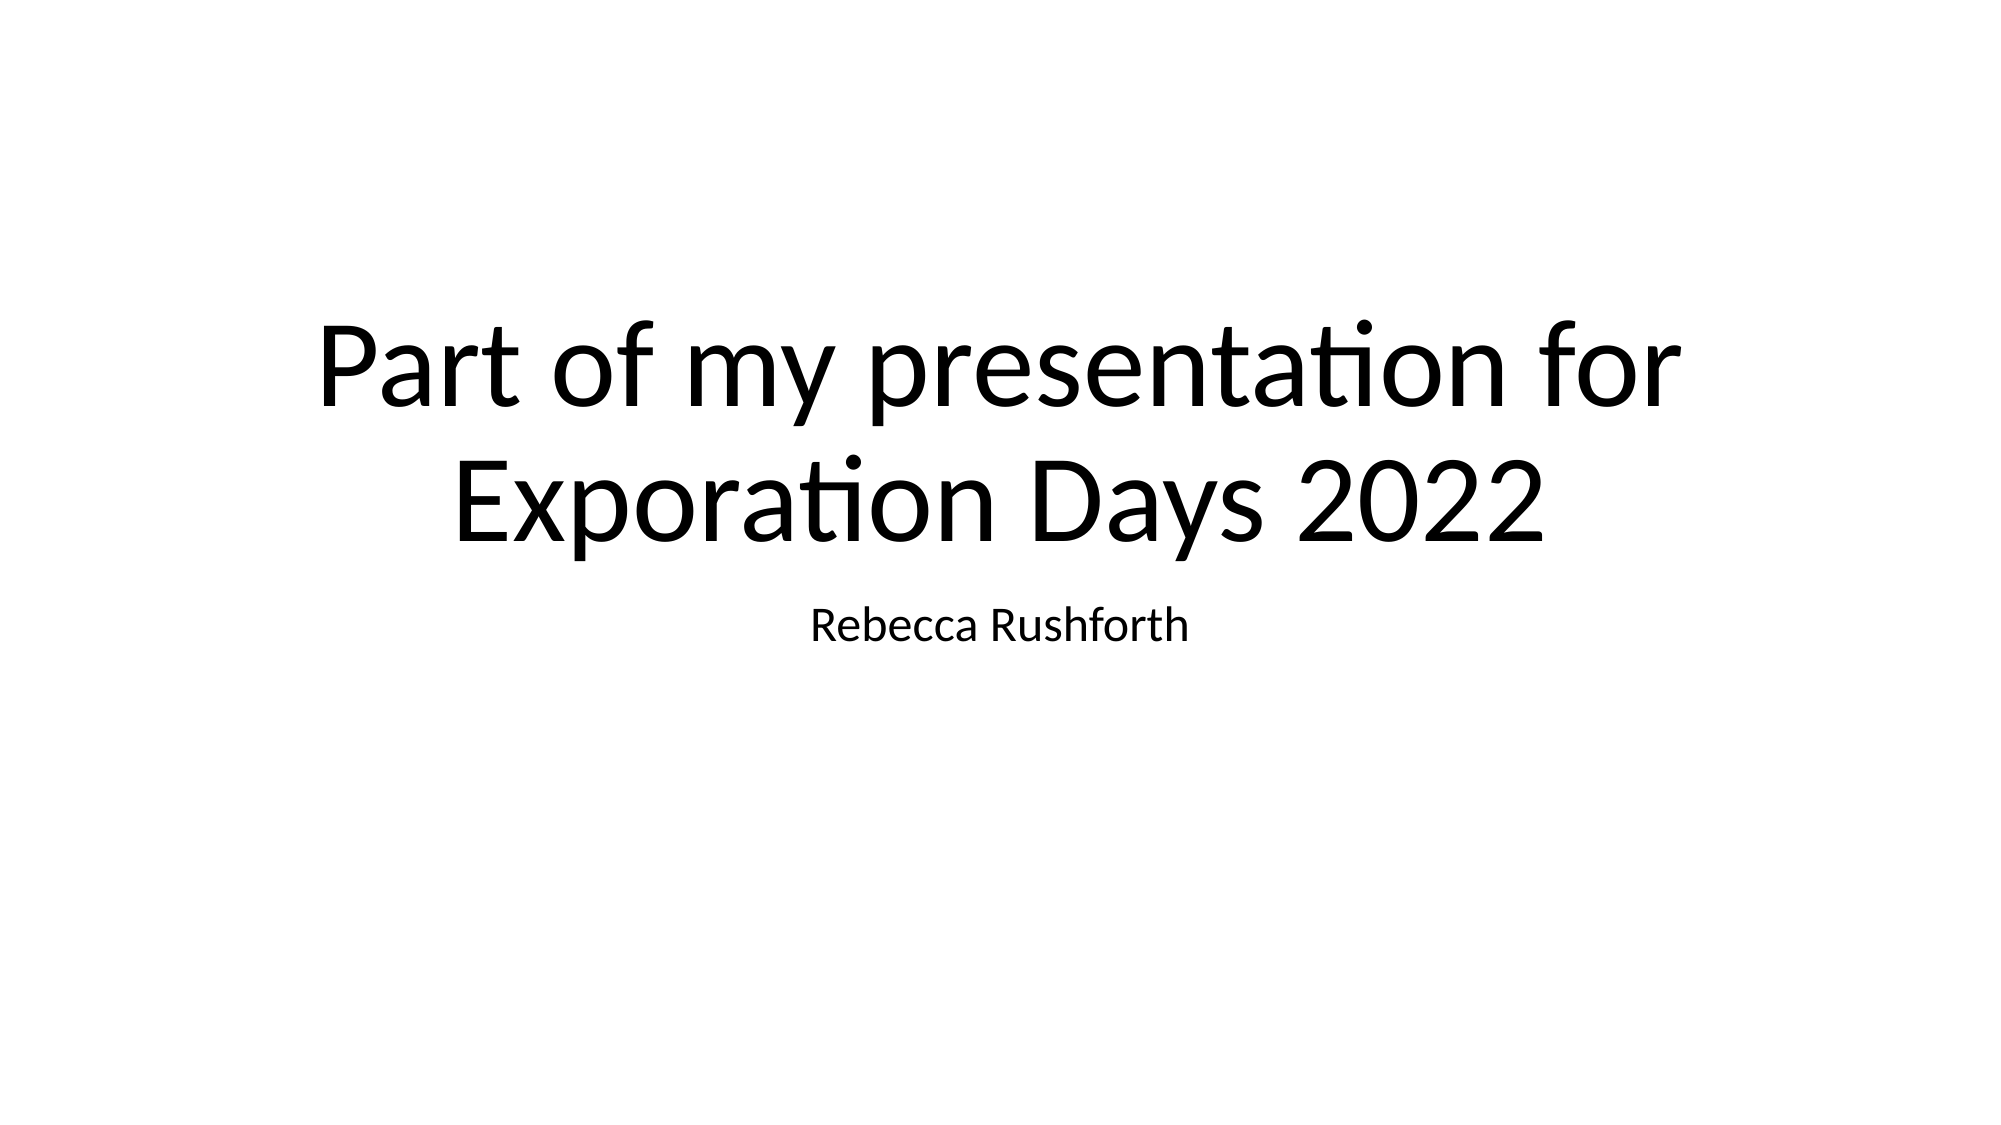

# Part of my presentation for Exporation Days 2022
Rebecca Rushforth